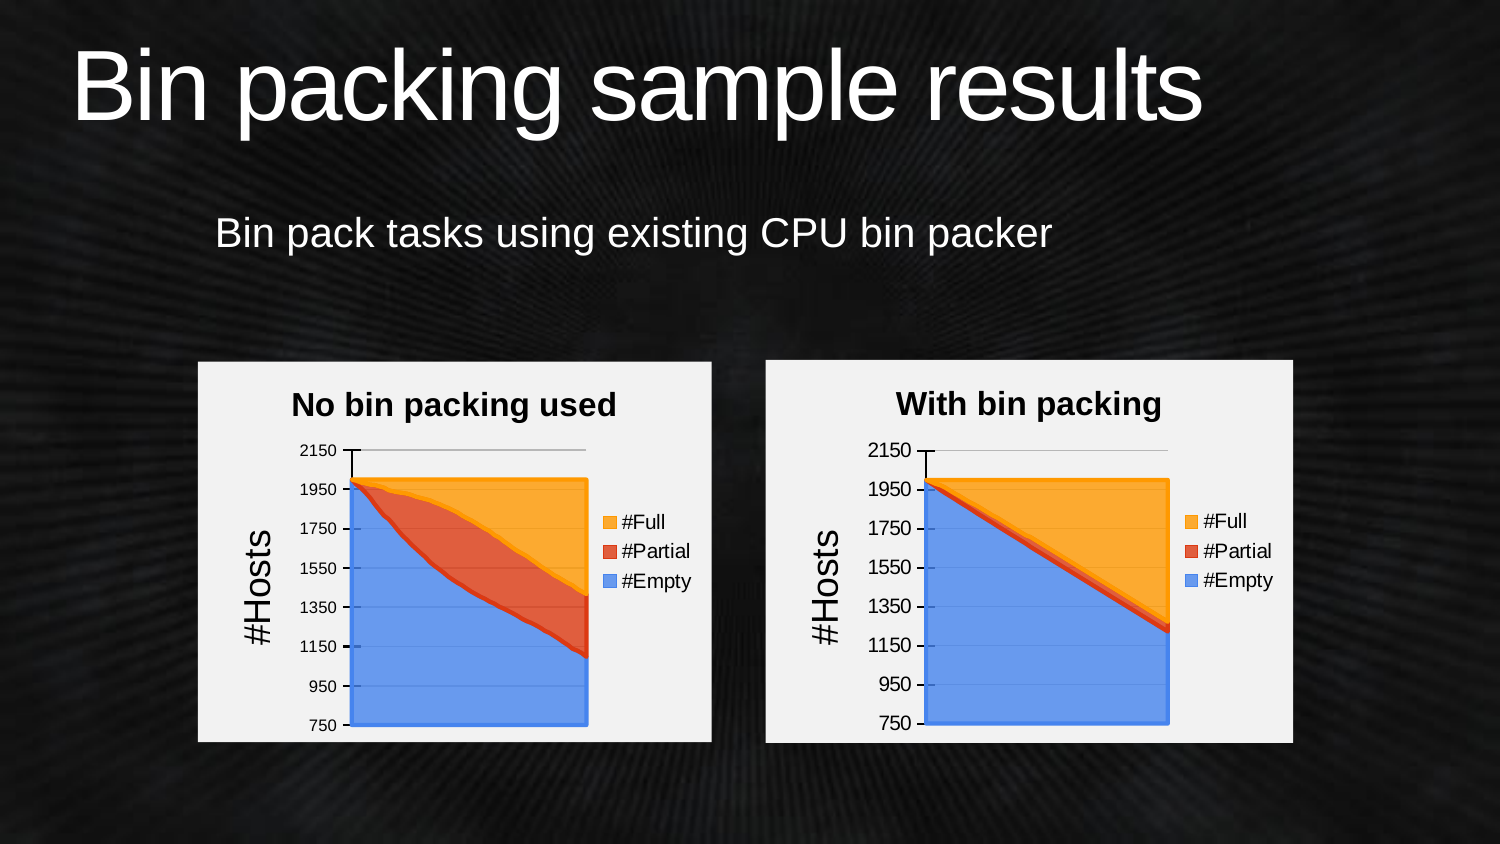

# Bin packing sample results
Bin pack tasks using existing CPU bin packer

### Chart: With bin packing

| Category | #Empty | #Partial | #Full |
|---|---|---|---|

### Chart: No bin packing used

| Category | #Empty | #Partial | #Full |
|---|---|---|---|